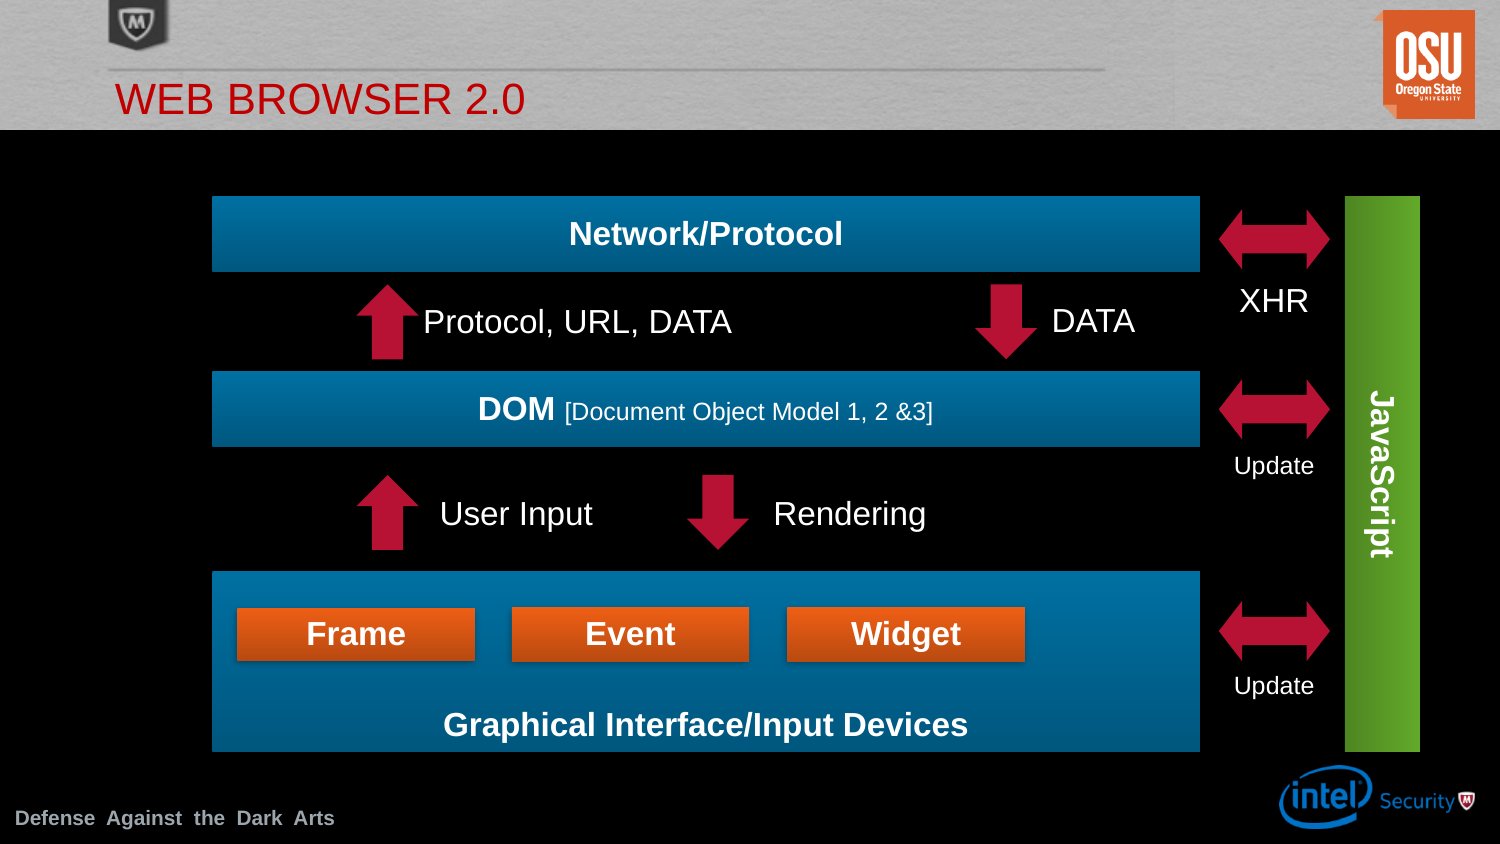

# WEB browser 2.0
Network/Protocol

XHR

DATA
Protocol, URL, DATA
DOM [Document Object Model 1, 2 &3]

JavaScript
Update

User Input
Rendering
Graphical Interface/Input Devices

Frame
Event
Widget
Update
3rd Party Attacks